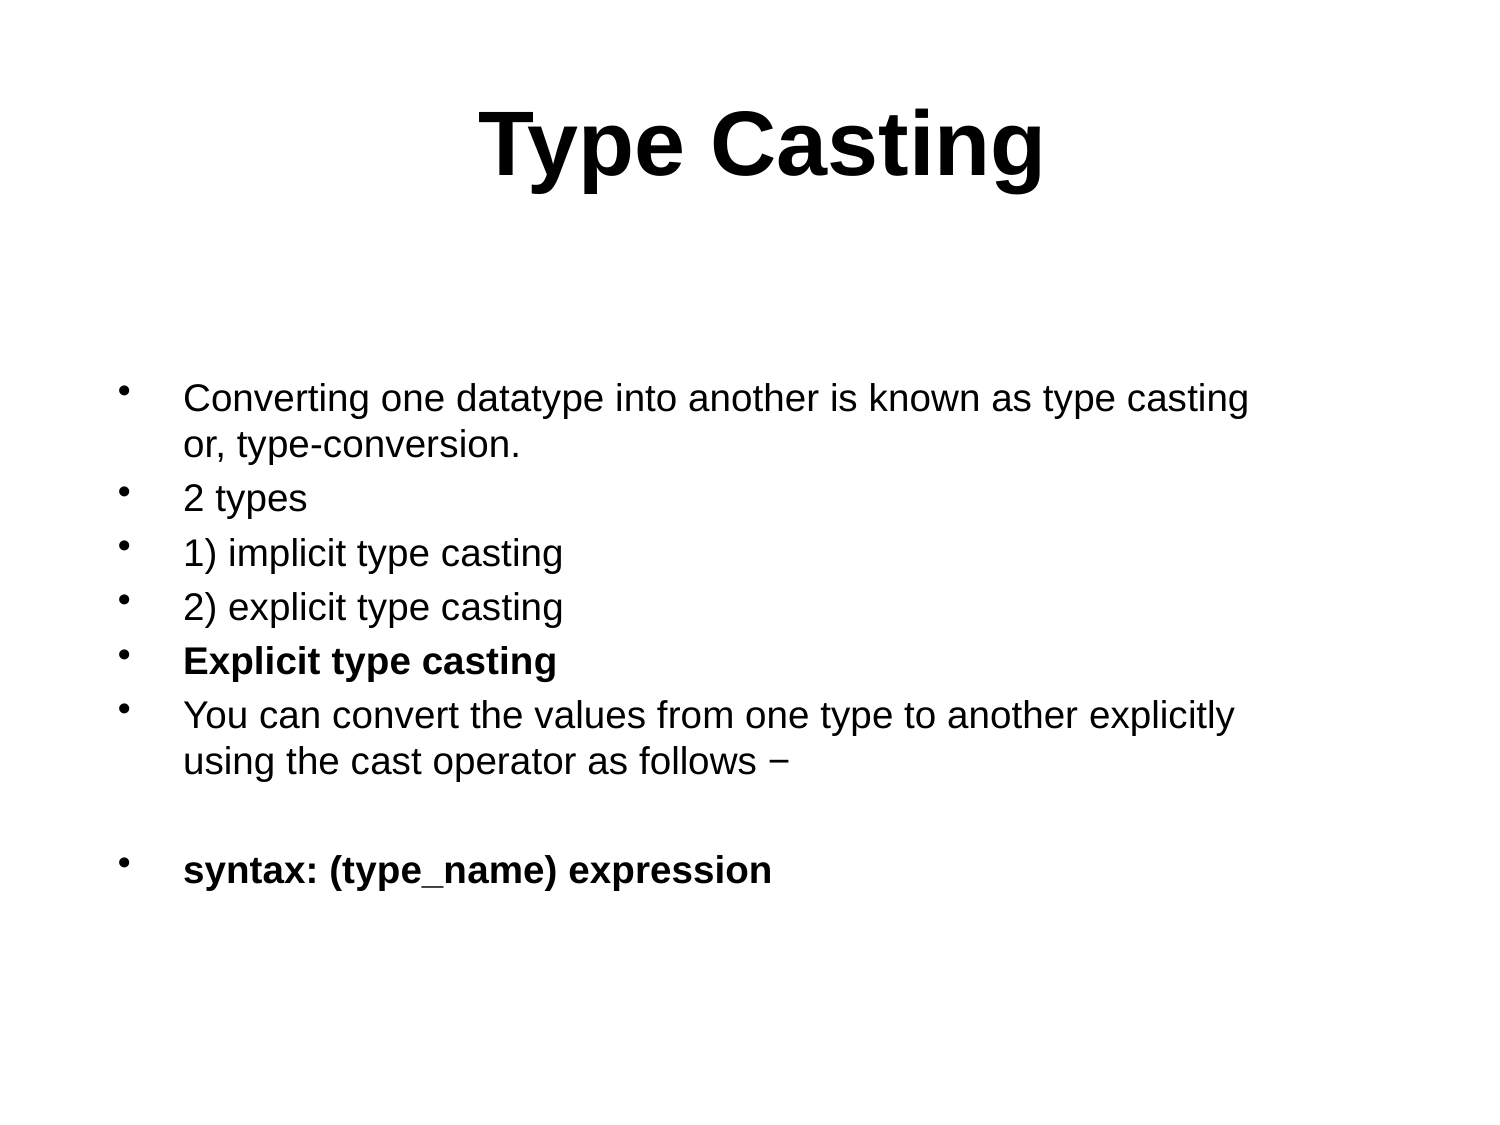

# Type Casting
Converting one datatype into another is known as type casting or, type-conversion.
2 types
1) implicit type casting
2) explicit type casting
Explicit type casting
You can convert the values from one type to another explicitly using the cast operator as follows −

syntax: (type_name) expression